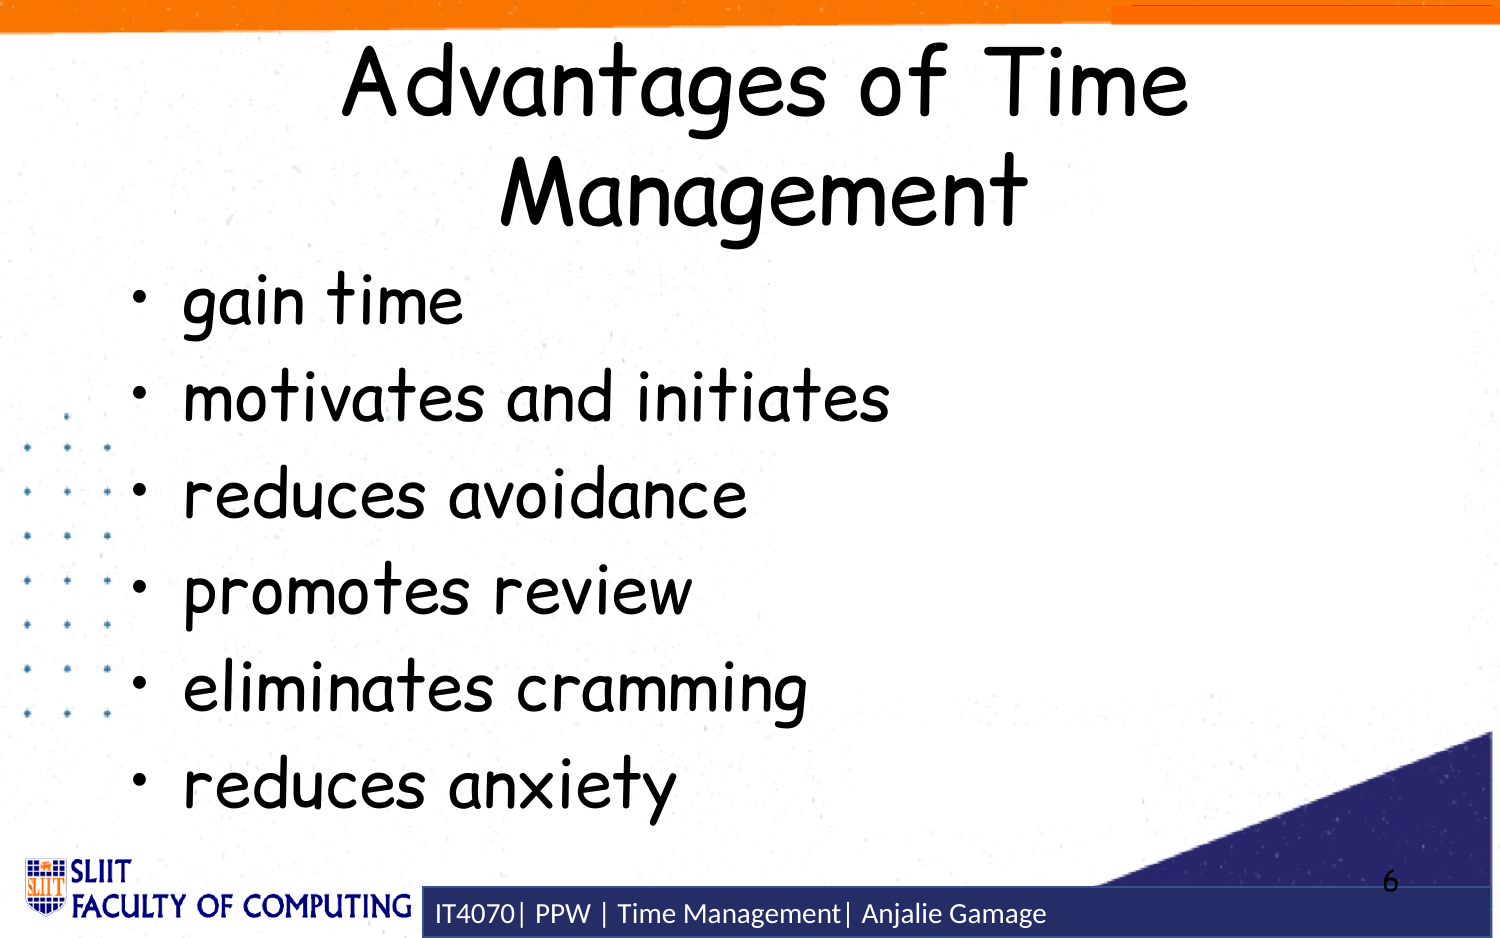

Advantages of Time Management
gain time
motivates and initiates
reduces avoidance
promotes review
eliminates cramming
reduces anxiety

6